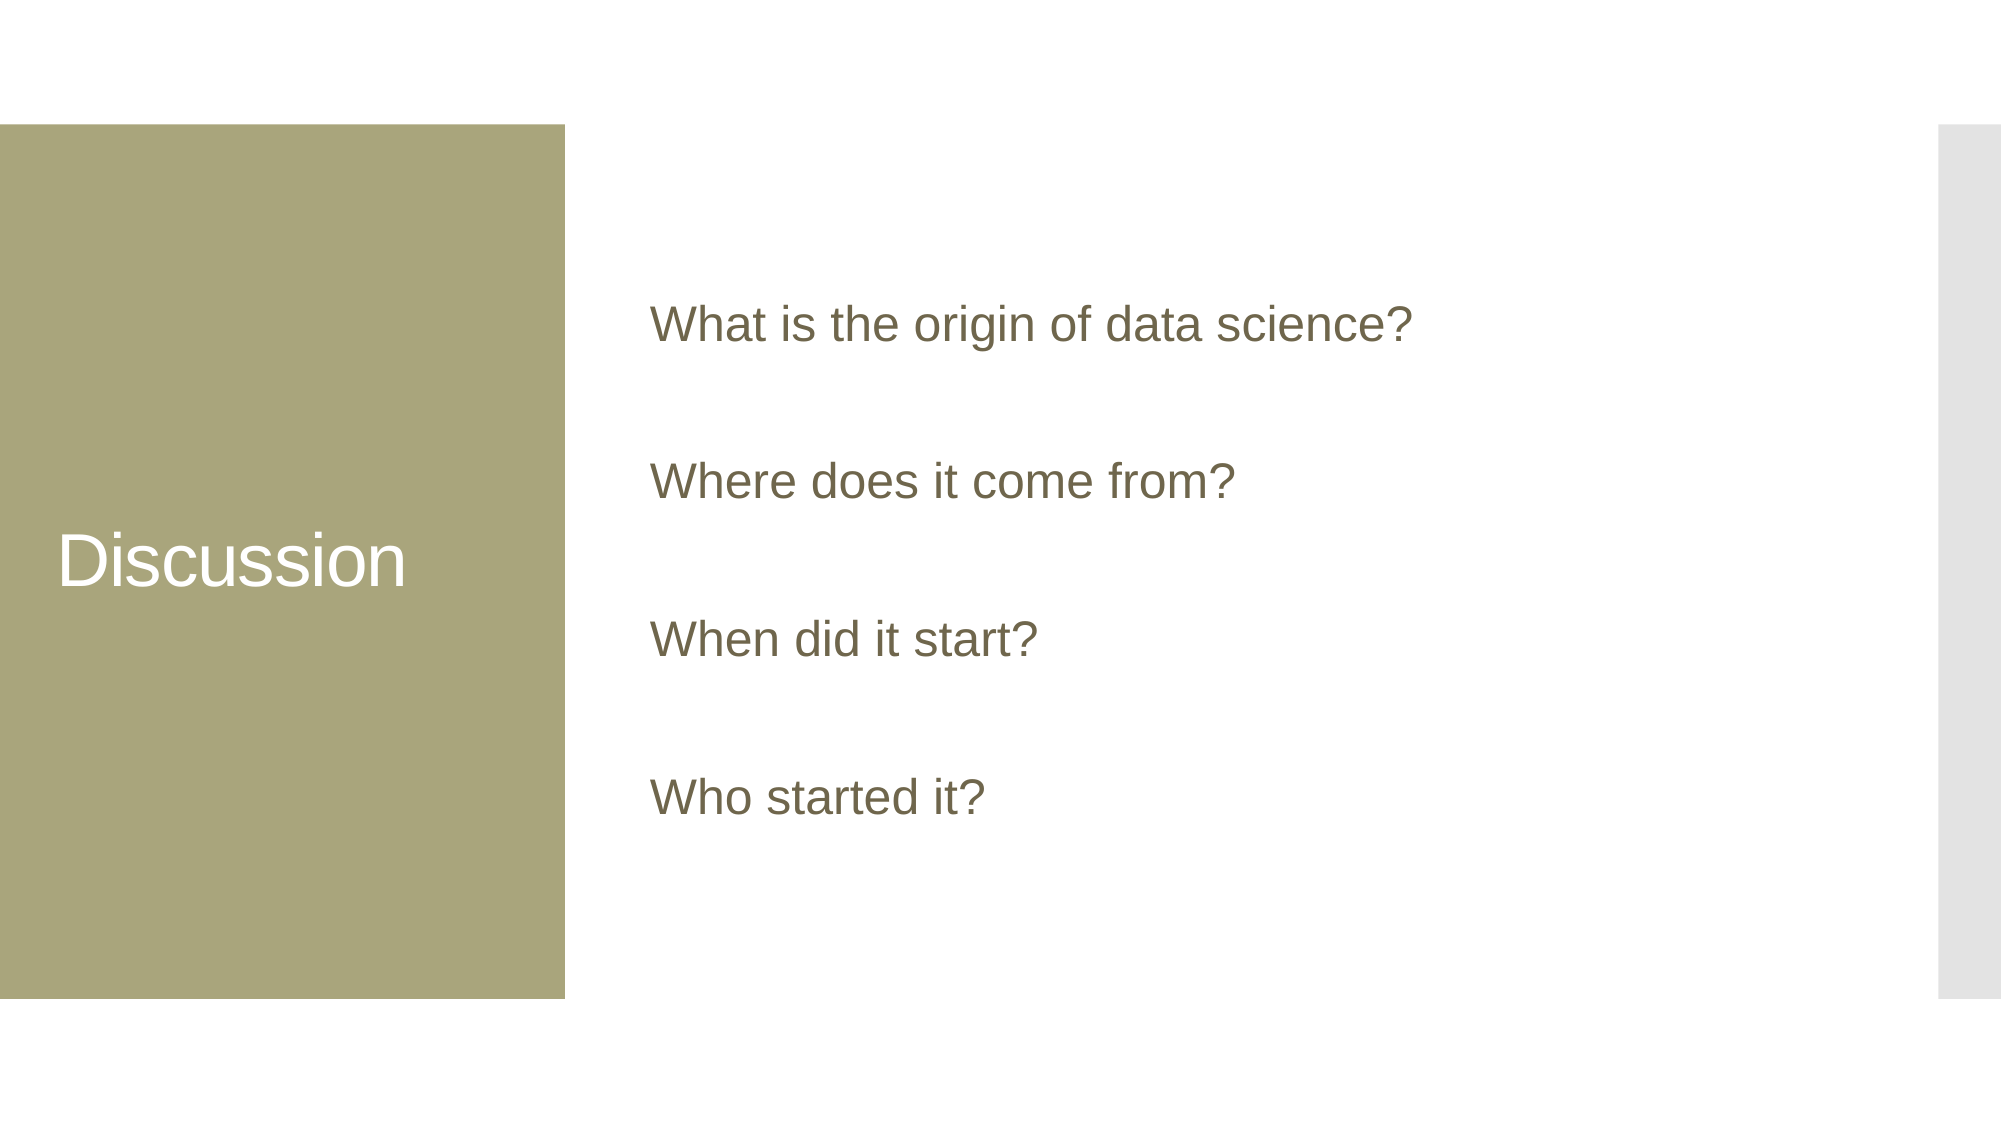

What is the origin of data science?

Where does it come from?

When did it start?

Who started it?
# Discussion